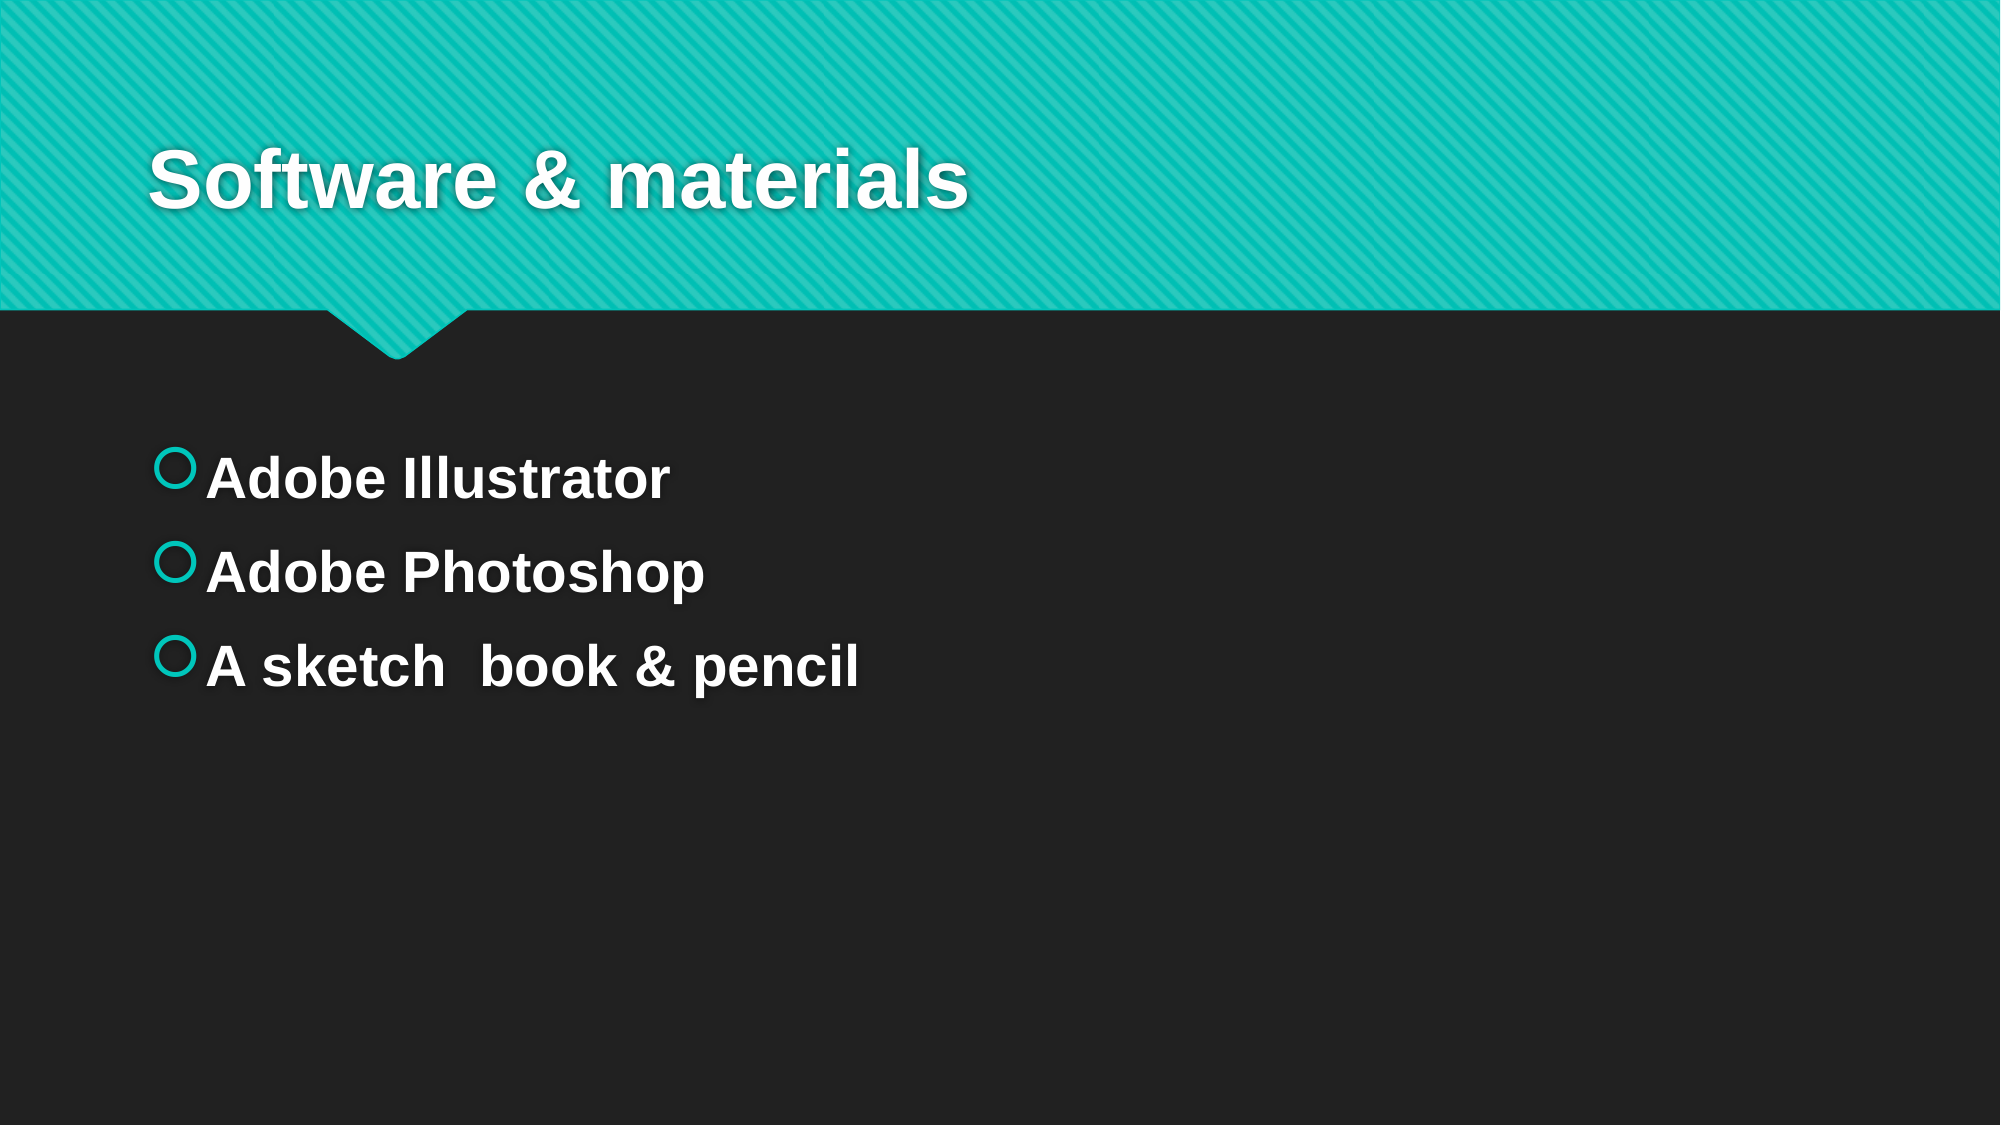

# Software & materials
Adobe Illustrator
Adobe Photoshop
A sketch  book & pencil